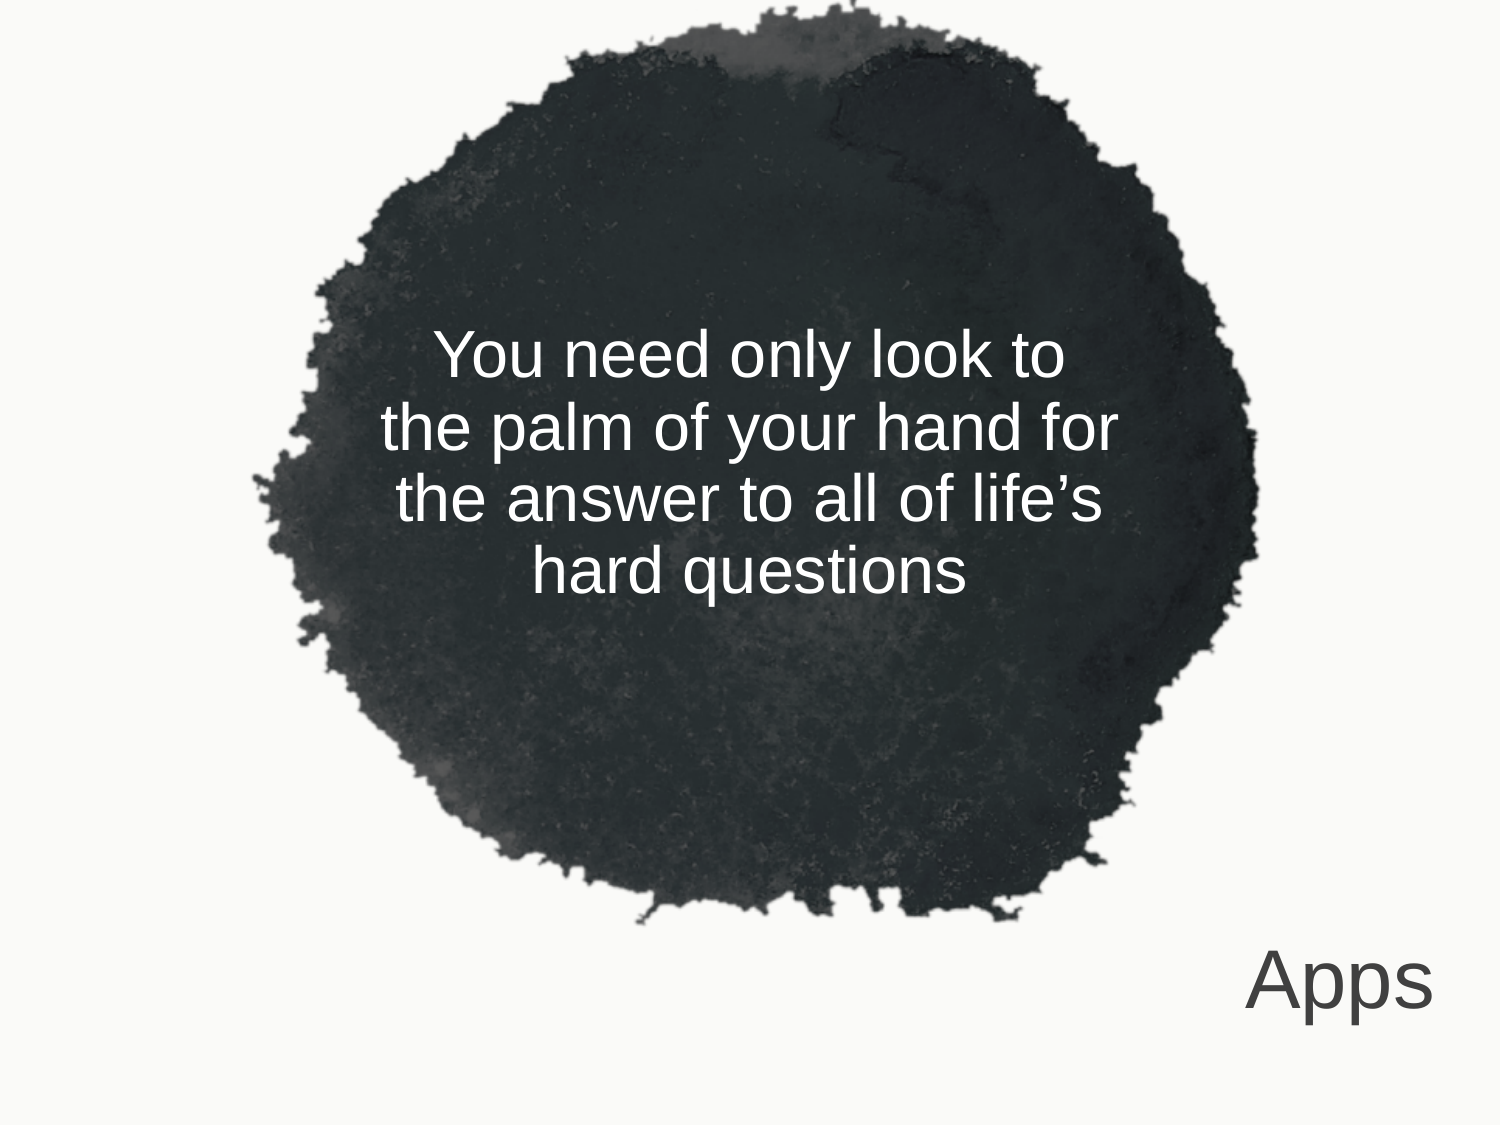

You need only look to the palm of your hand for the answer to all of life’s hard questions
# Apps